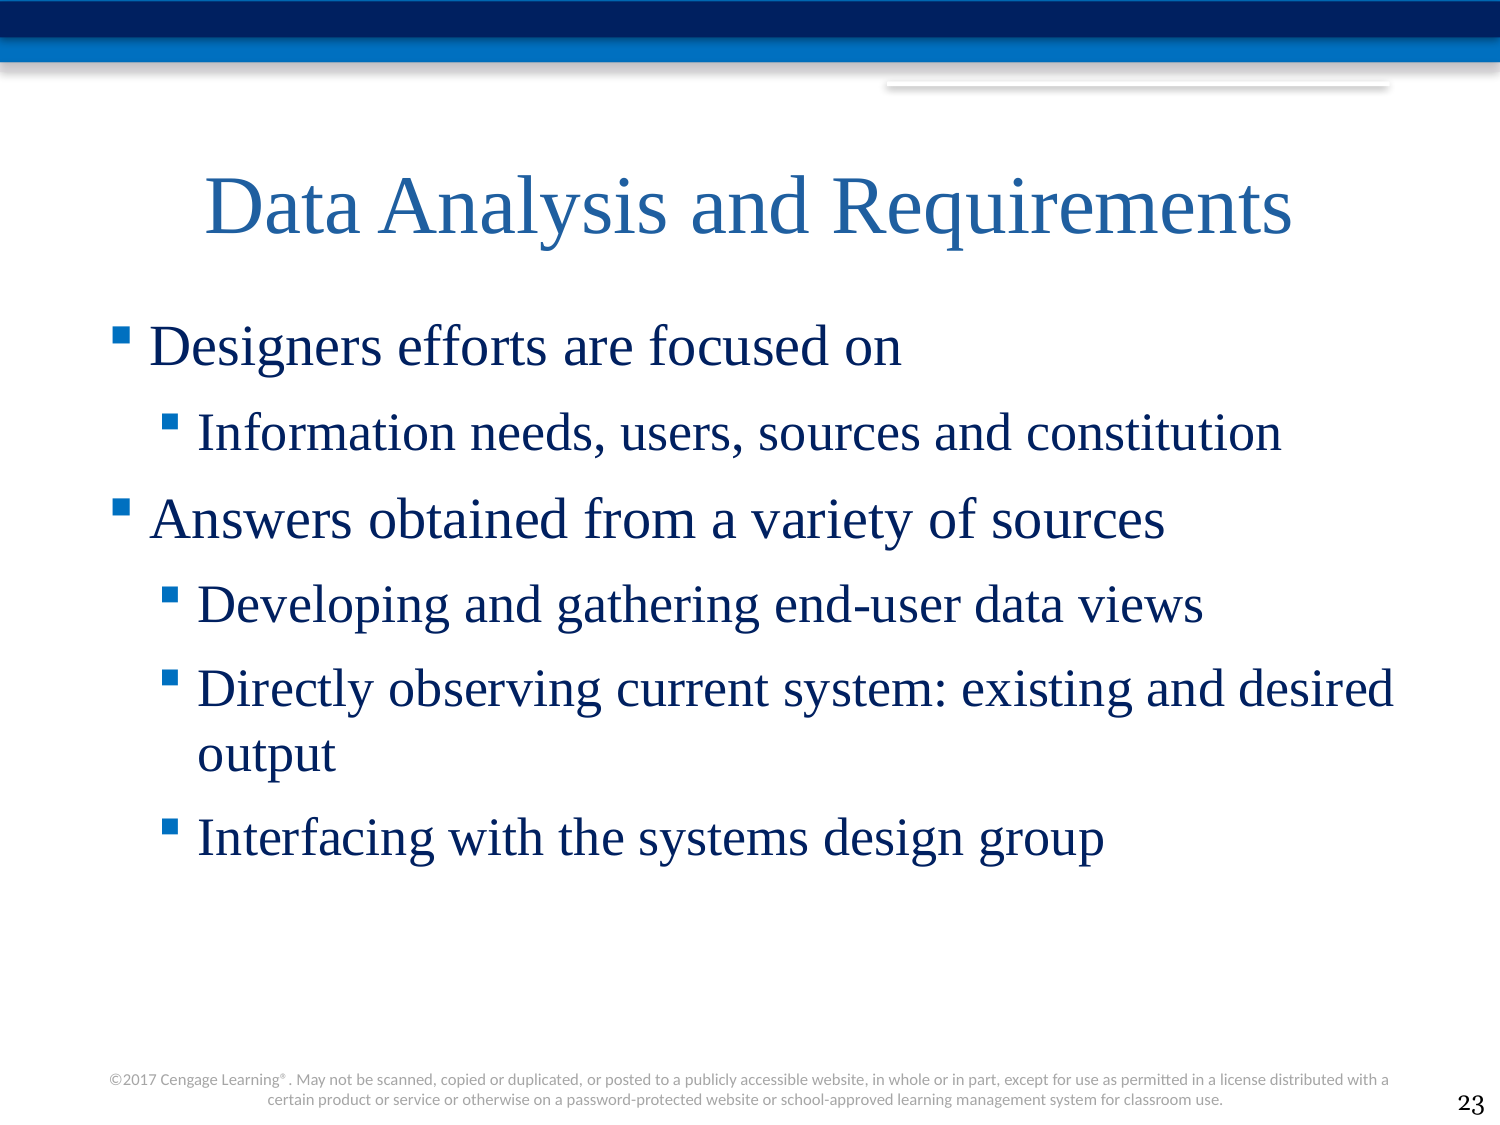

# Data Analysis and Requirements
Designers efforts are focused on
Information needs, users, sources and constitution
Answers obtained from a variety of sources
Developing and gathering end-user data views
Directly observing current system: existing and desired output
Interfacing with the systems design group
23